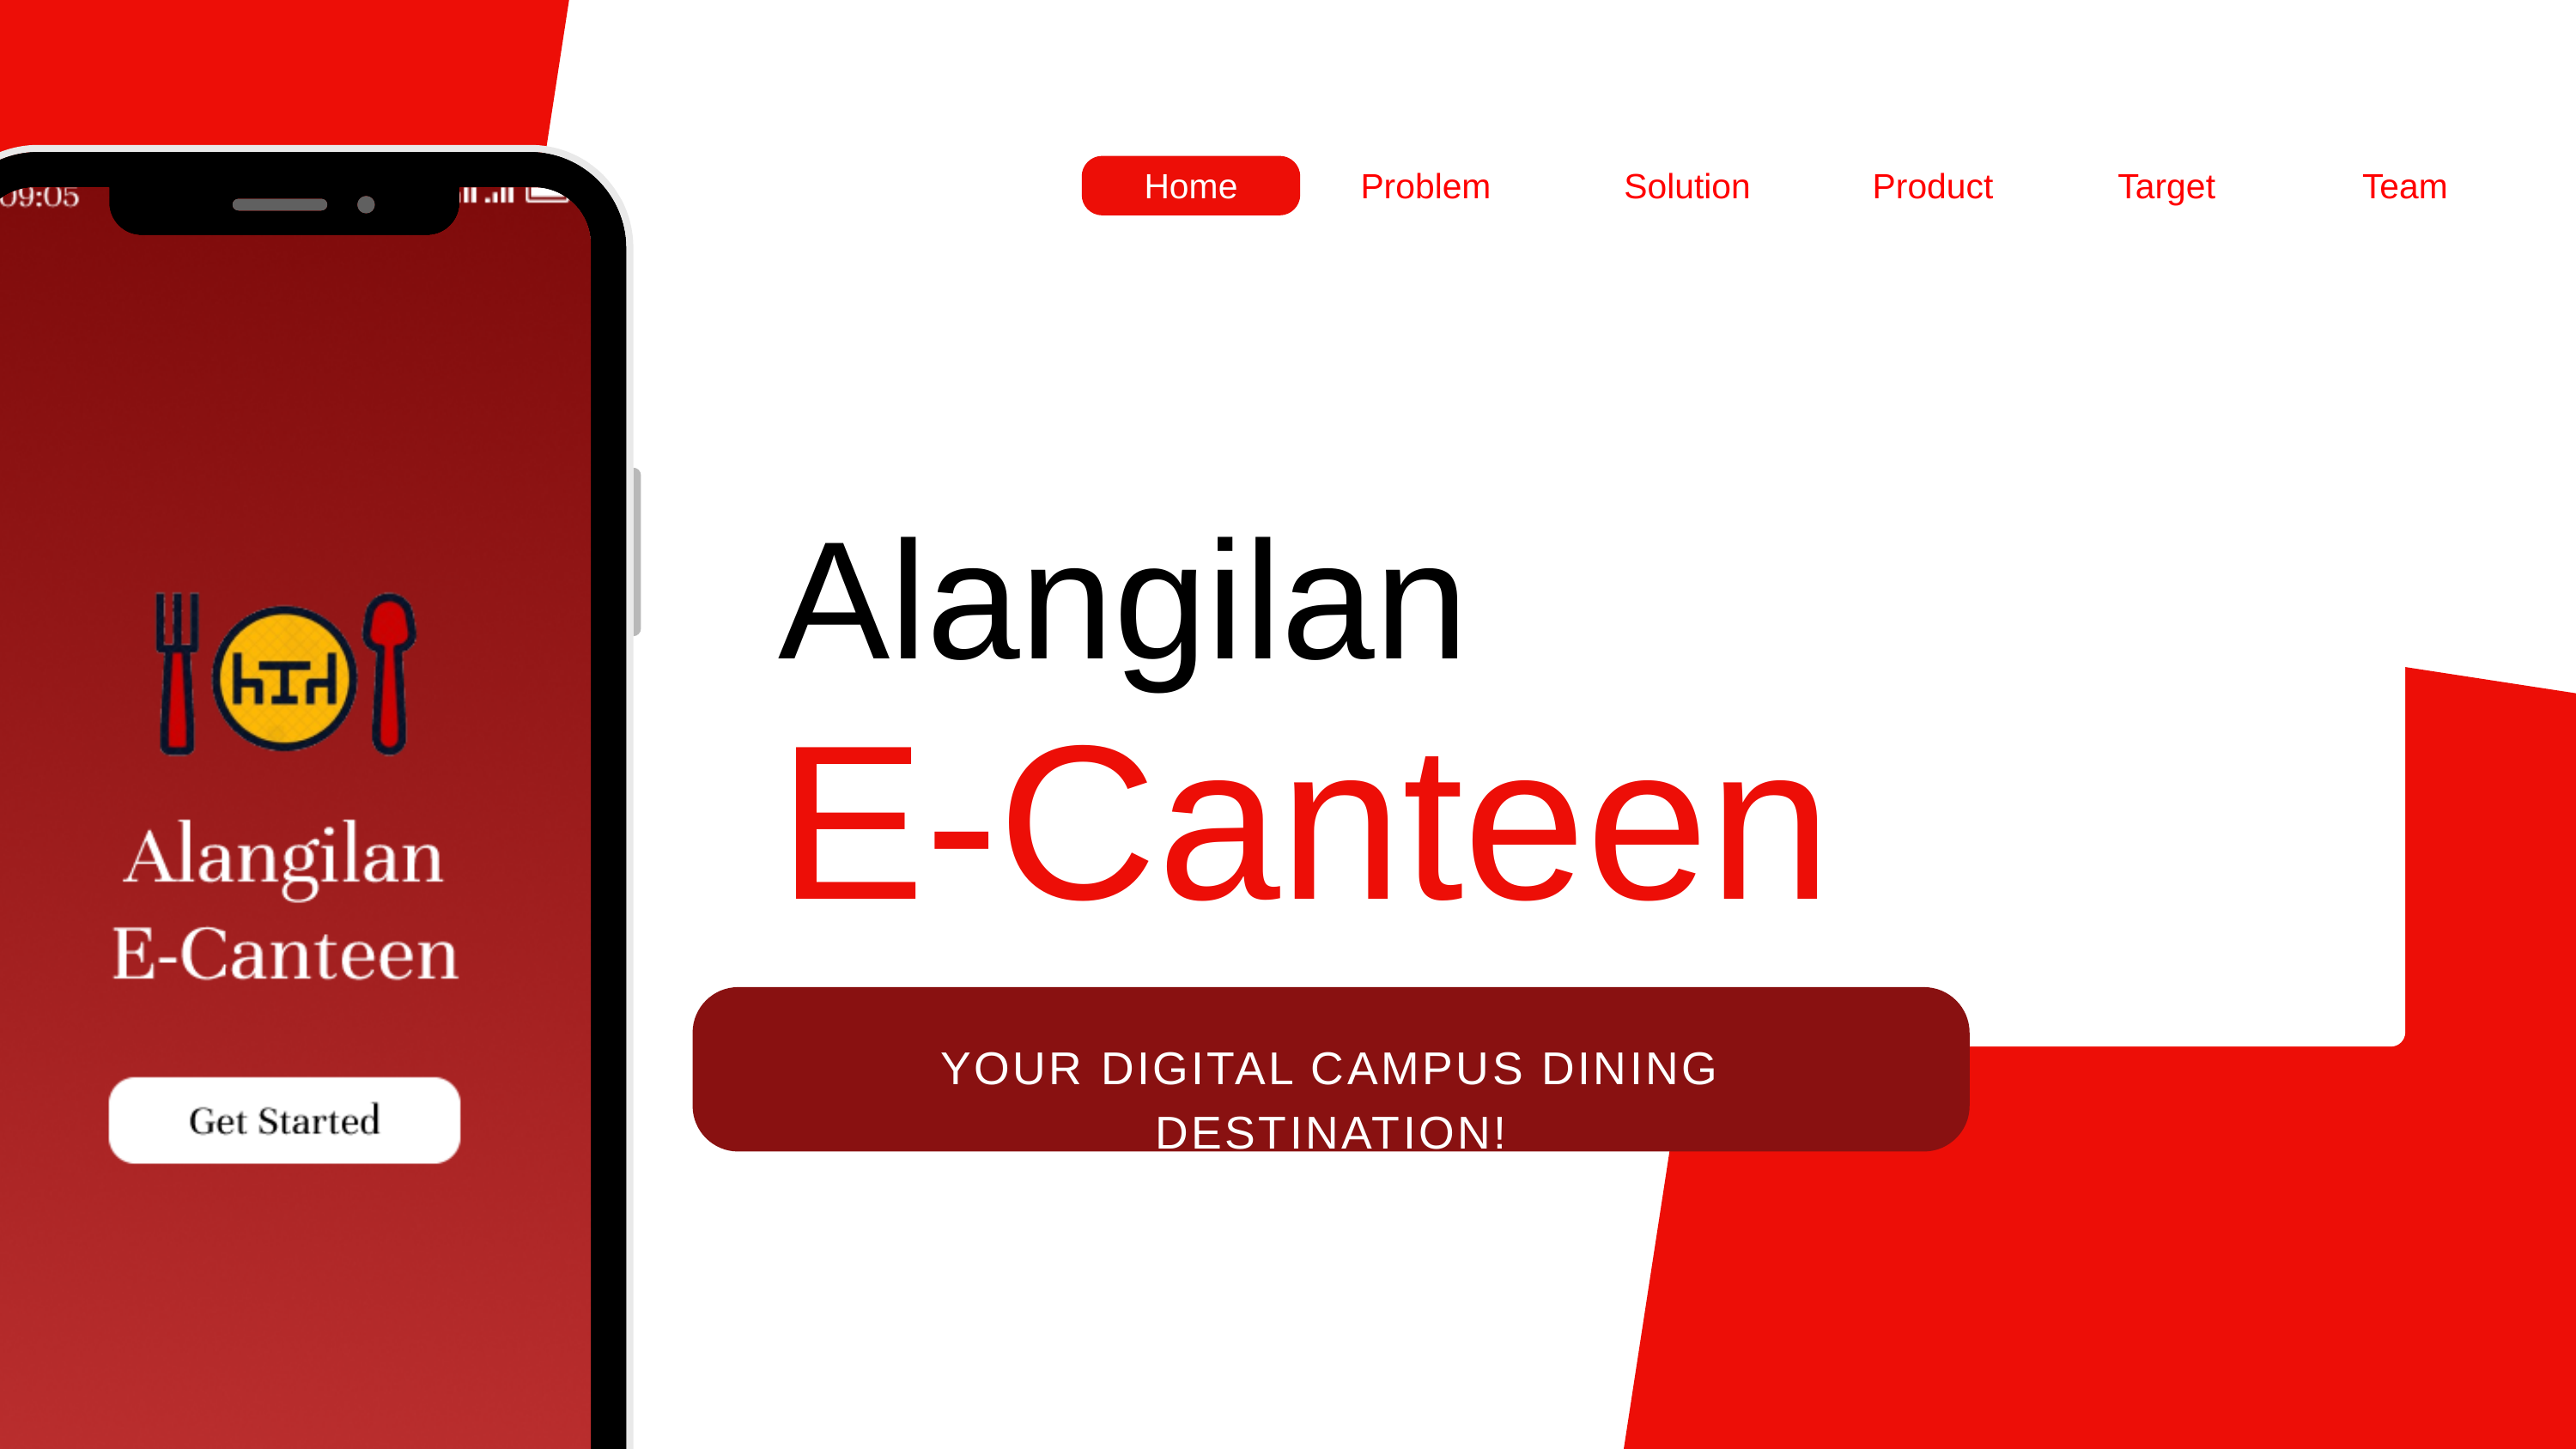

Home
Problem
Solution
Product
Target
Team

Alangilan

E-Canteen

YOUR DIGITAL CAMPUS DINING DESTINATION!